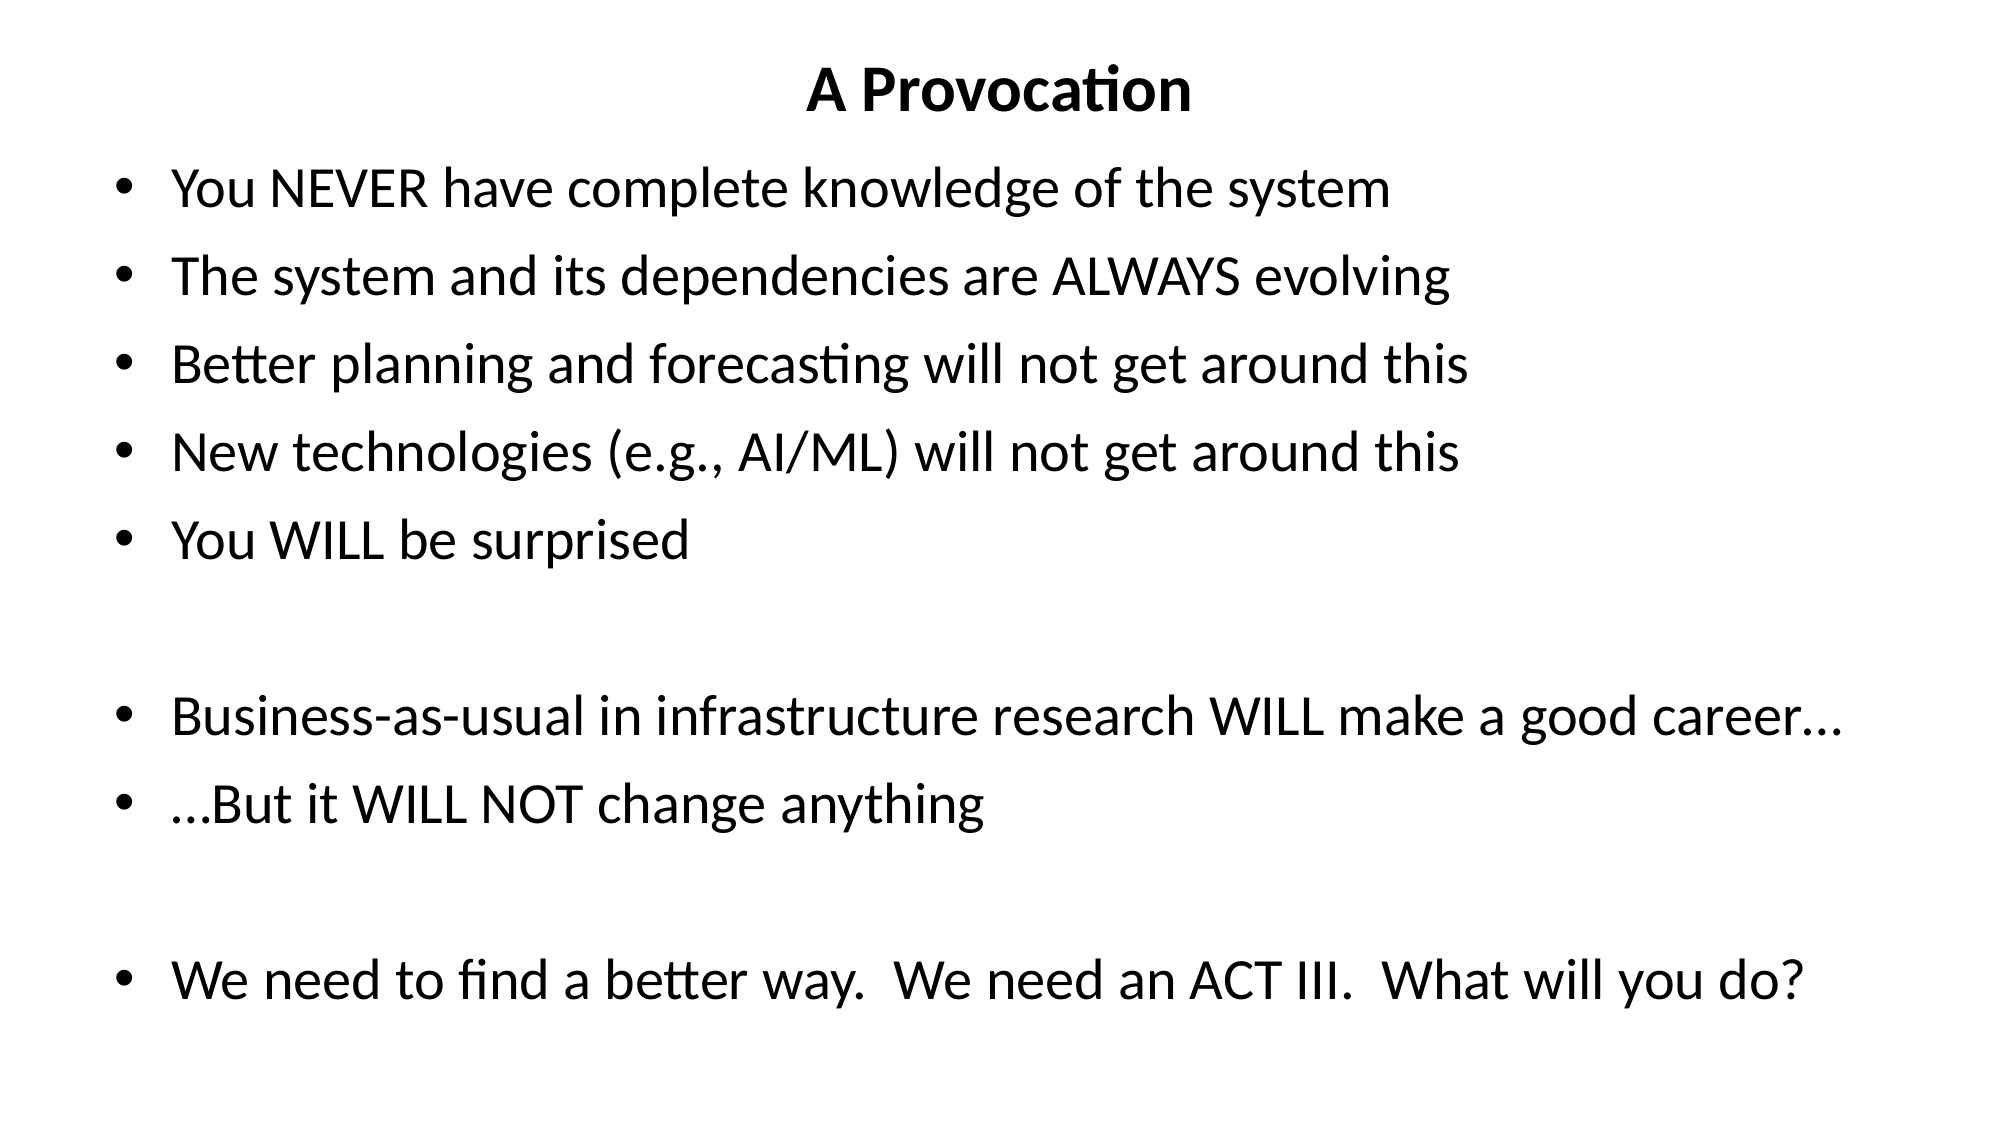

# A Provocation
You NEVER have complete knowledge of the system
The system and its dependencies are ALWAYS evolving
Better planning and forecasting will not get around this
New technologies (e.g., AI/ML) will not get around this
You WILL be surprised

Business-as-usual in infrastructure research WILL make a good career…
…But it WILL NOT change anything

We need to find a better way.  We need an ACT III.  What will you do?